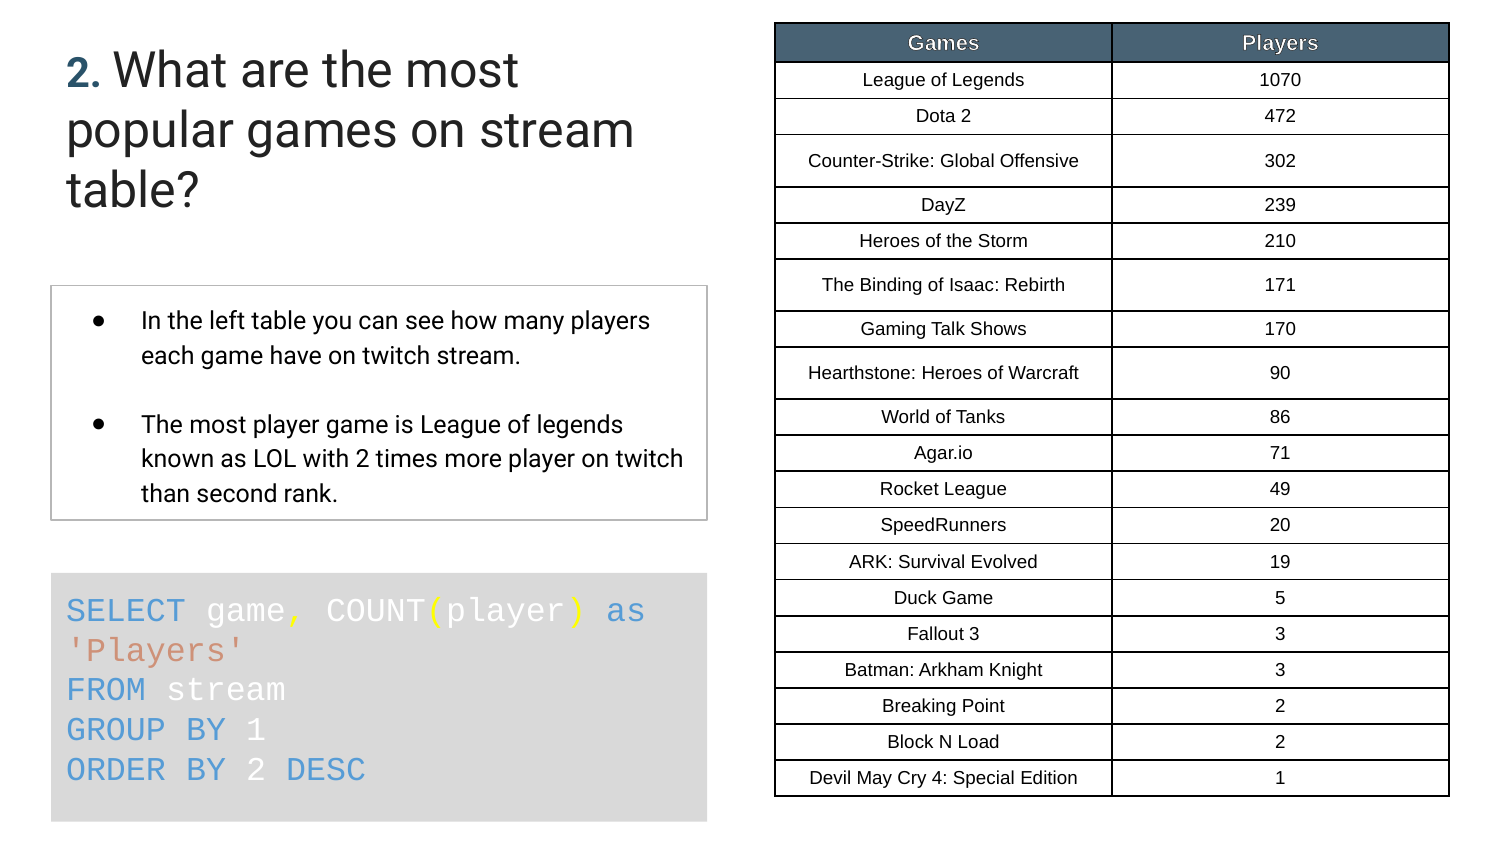

2. What are the most popular games on stream table?
| Games | Players |
| --- | --- |
| League of Legends | 1070 |
| Dota 2 | 472 |
| Counter-Strike: Global Offensive | 302 |
| DayZ | 239 |
| Heroes of the Storm | 210 |
| The Binding of Isaac: Rebirth | 171 |
| Gaming Talk Shows | 170 |
| Hearthstone: Heroes of Warcraft | 90 |
| World of Tanks | 86 |
| Agar.io | 71 |
| Rocket League | 49 |
| SpeedRunners | 20 |
| ARK: Survival Evolved | 19 |
| Duck Game | 5 |
| Fallout 3 | 3 |
| Batman: Arkham Knight | 3 |
| Breaking Point | 2 |
| Block N Load | 2 |
| Devil May Cry 4: Special Edition | 1 |
In the left table you can see how many players each game have on twitch stream.

The most player game is League of legends known as LOL with 2 times more player on twitch than second rank.

SELECT game, COUNT(player) as 'Players'
FROM stream
GROUP BY 1
ORDER BY 2 DESC